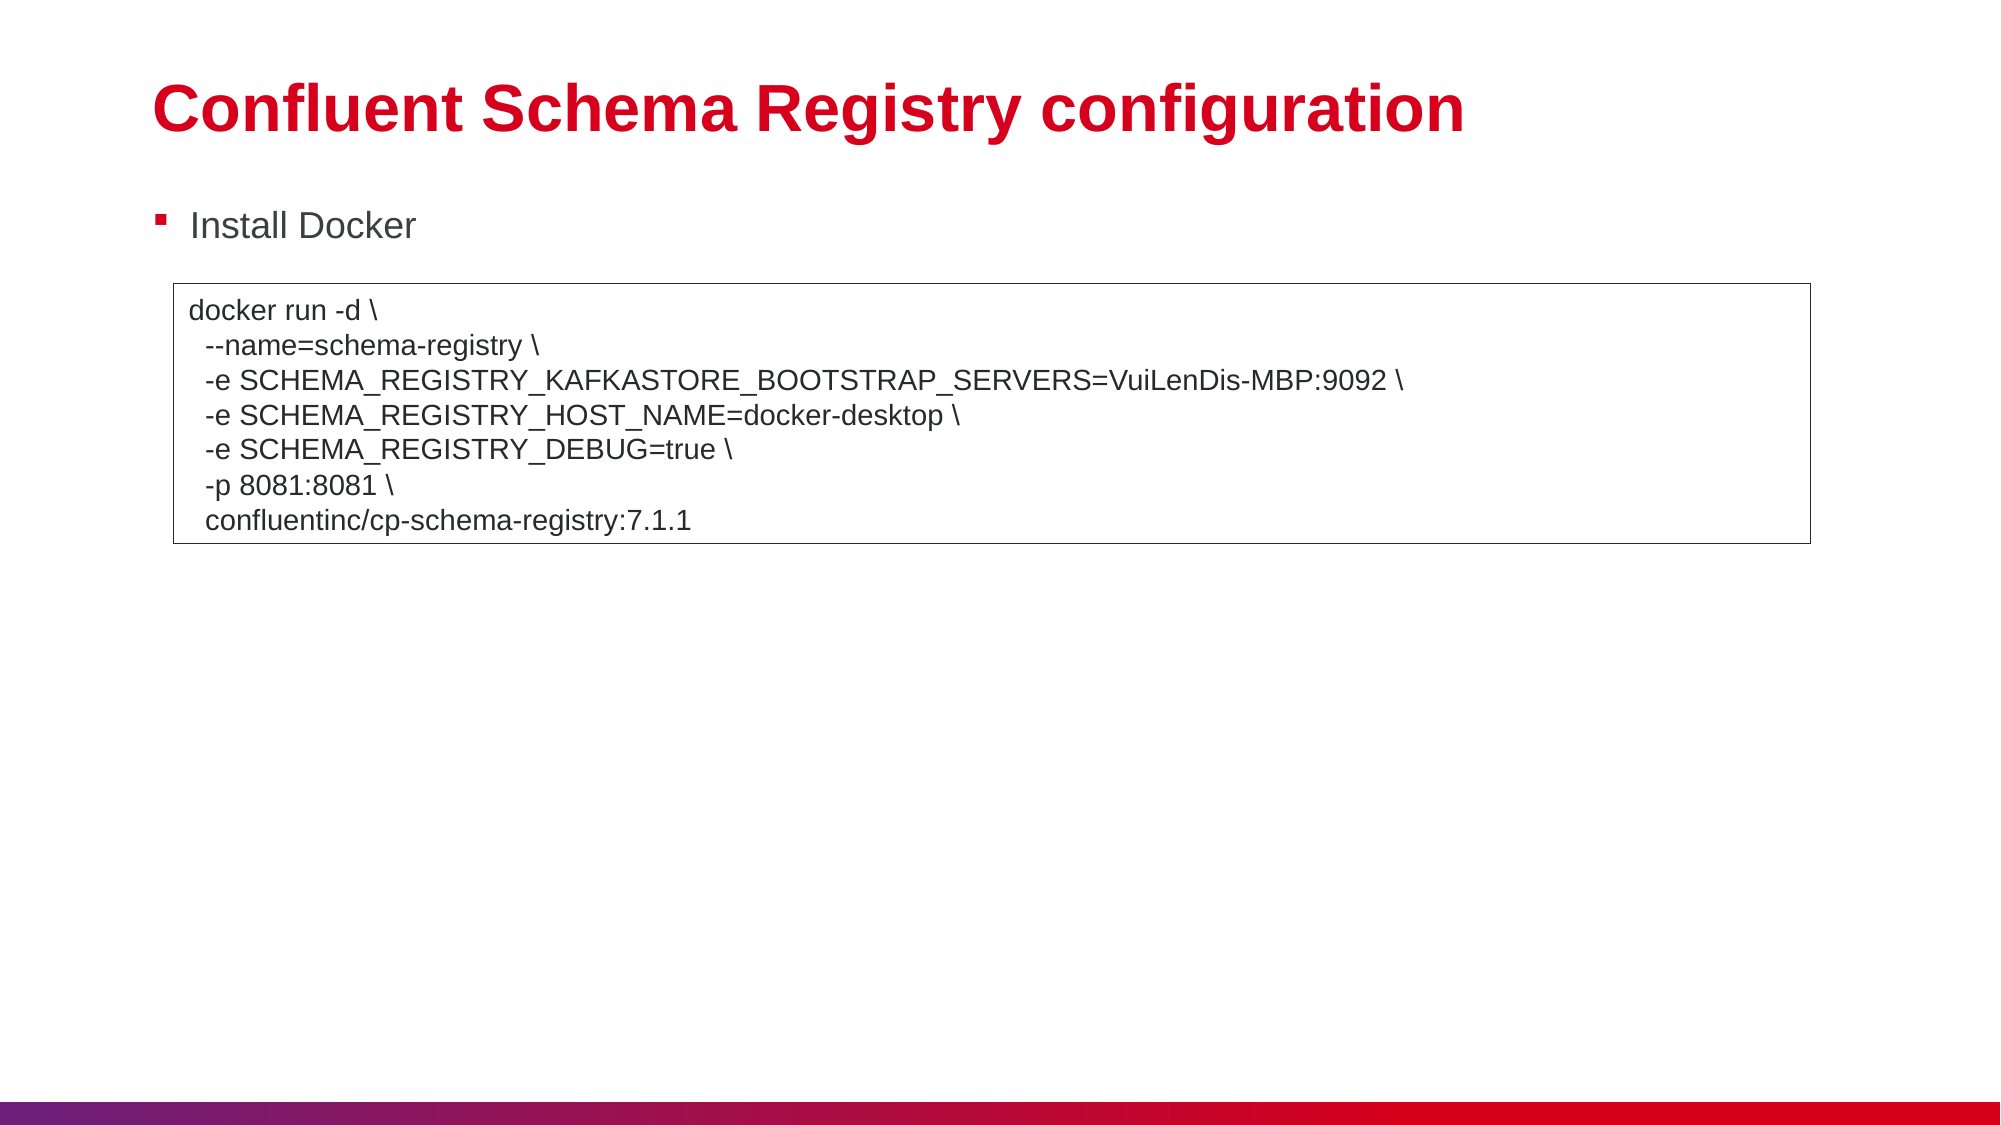

# Confluent Schema Registry configuration
Install Docker
docker run -d \
  --name=schema-registry \
  -e SCHEMA_REGISTRY_KAFKASTORE_BOOTSTRAP_SERVERS=VuiLenDis-MBP:9092 \
  -e SCHEMA_REGISTRY_HOST_NAME=docker-desktop \
  -e SCHEMA_REGISTRY_DEBUG=true \
  -p 8081:8081 \
  confluentinc/cp-schema-registry:7.1.1